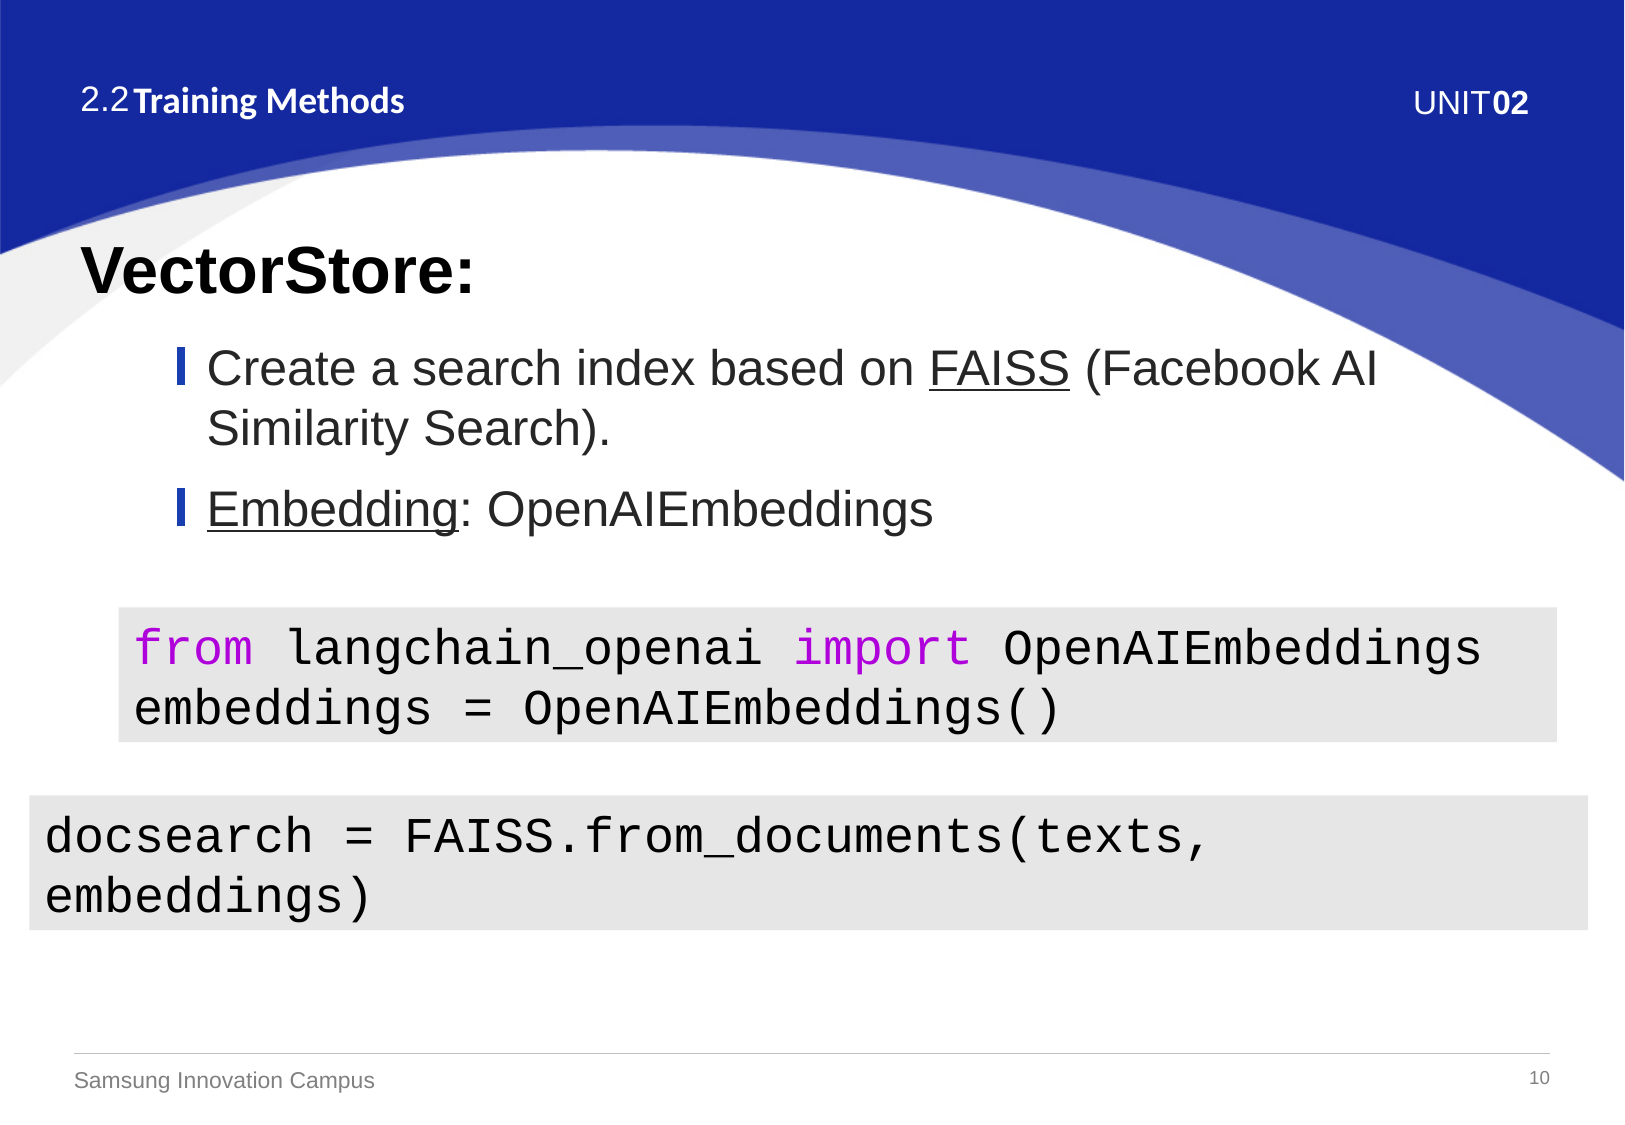

2.2
Training Methods
02
UNIT
VectorStore:
Create a search index based on FAISS (Facebook AI Similarity Search).
Embedding: OpenAIEmbeddings
from langchain_openai import OpenAIEmbeddings
embeddings = OpenAIEmbeddings()
docsearch = FAISS.from_documents(texts, embeddings)